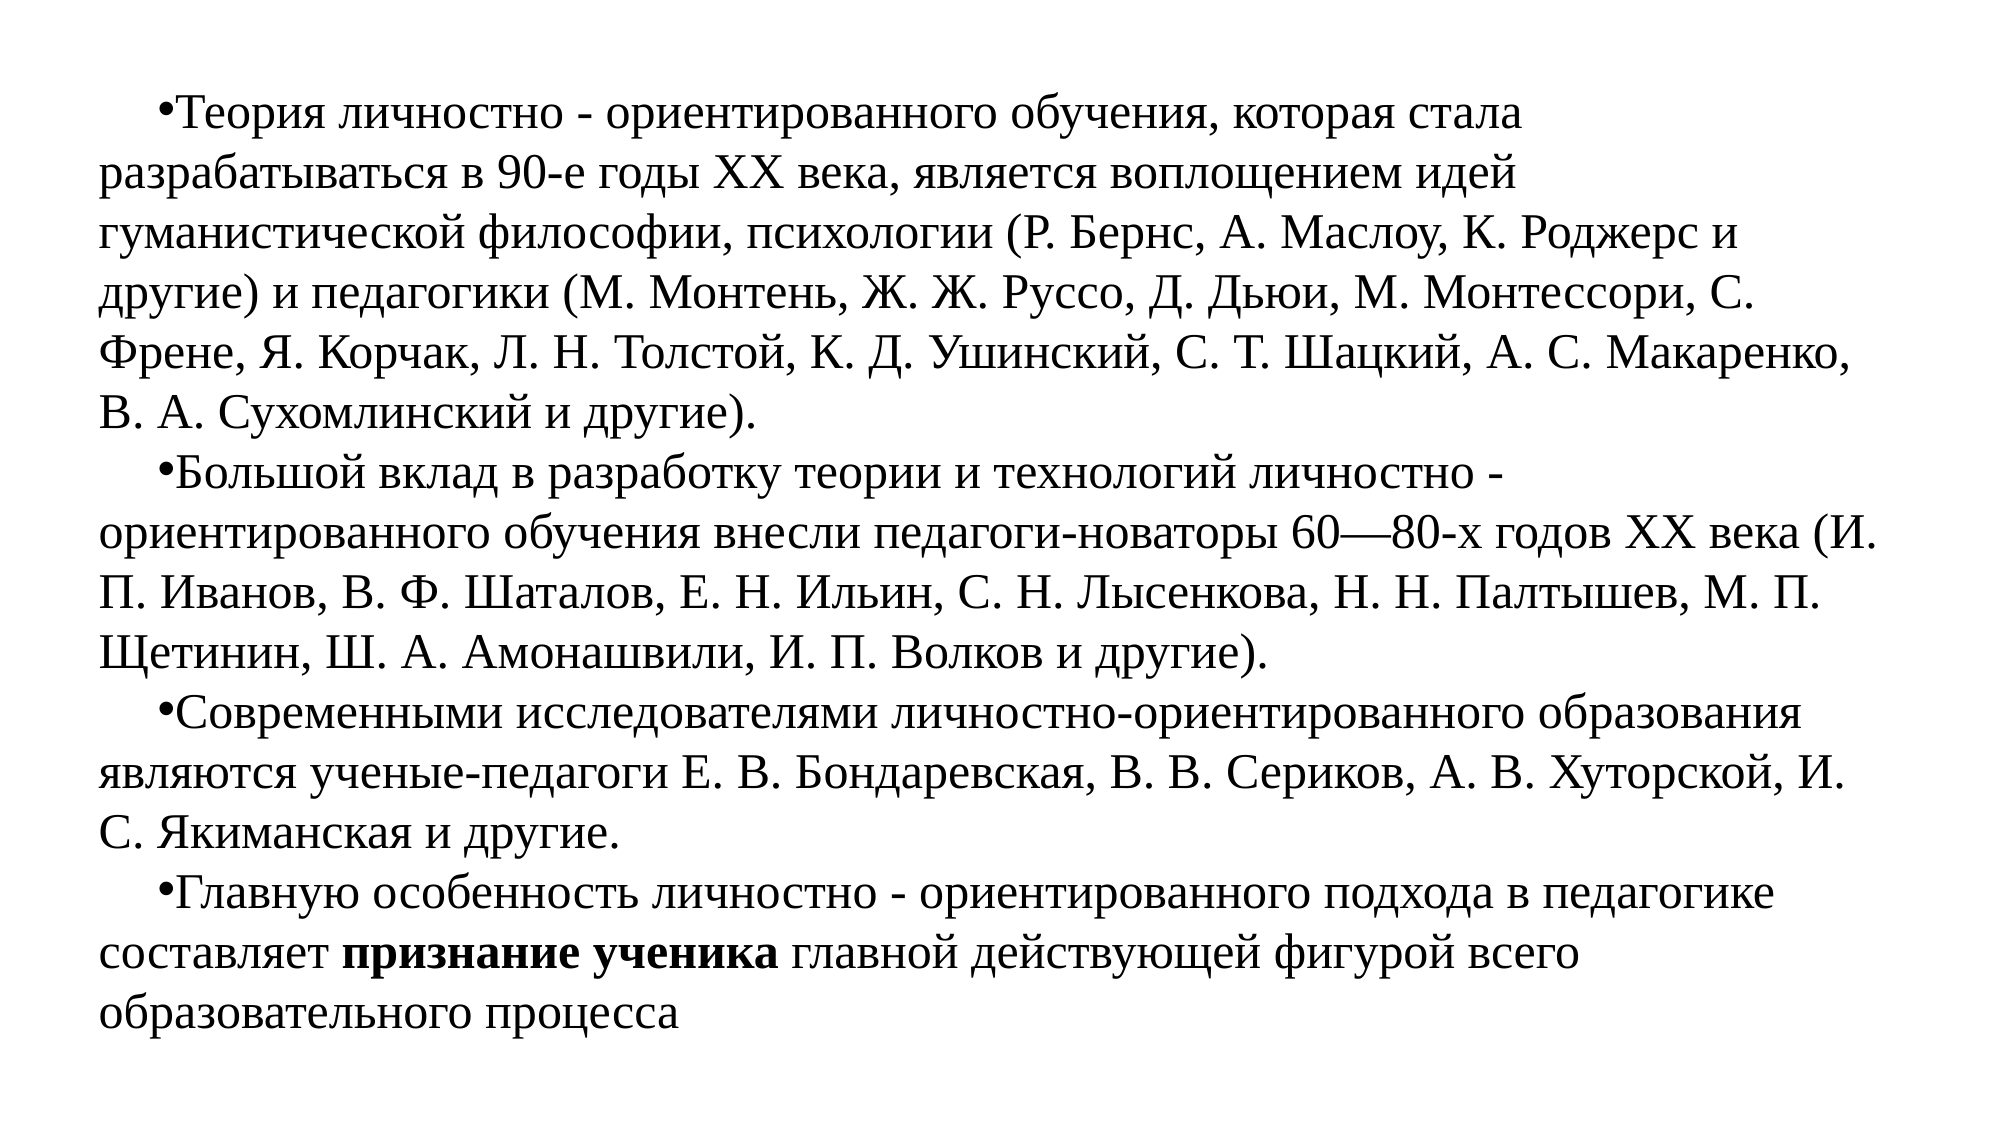

Теория личностно - ориентированного обучения, которая стала разрабатываться в 90-е годы ХХ века, является воплощением идей гуманистической философии, психологии (Р. Бернс, А. Маслоу, К. Роджерс и другие) и педагогики (М. Монтень, Ж. Ж. Руссо, Д. Дьюи, М. Монтессори, С. Френе, Я. Корчак, Л. Н. Толстой, К. Д. Ушинский, С. Т. Шацкий, А. С. Макаренко, В. А. Сухомлинский и другие).
Большой вклад в разработку теории и технологий личностно - ориентированного обучения внесли педагоги-новаторы 60—80-х годов ХХ века (И. П. Иванов, В. Ф. Шаталов, Е. Н. Ильин, С. Н. Лысенкова, Н. Н. Палтышев, М. П. Щетинин, Ш. А. Амонашвили, И. П. Волков и другие).
Современными исследователями личностно-ориентированного образования являются ученые-педагоги Е. В. Бондаревская, В. В. Сериков, А. В. Хуторской, И. С. Якиманская и другие.
Главную особенность личностно - ориентированного подхода в педагогике составляет признание ученика главной действующей фигурой всего образовательного процесса